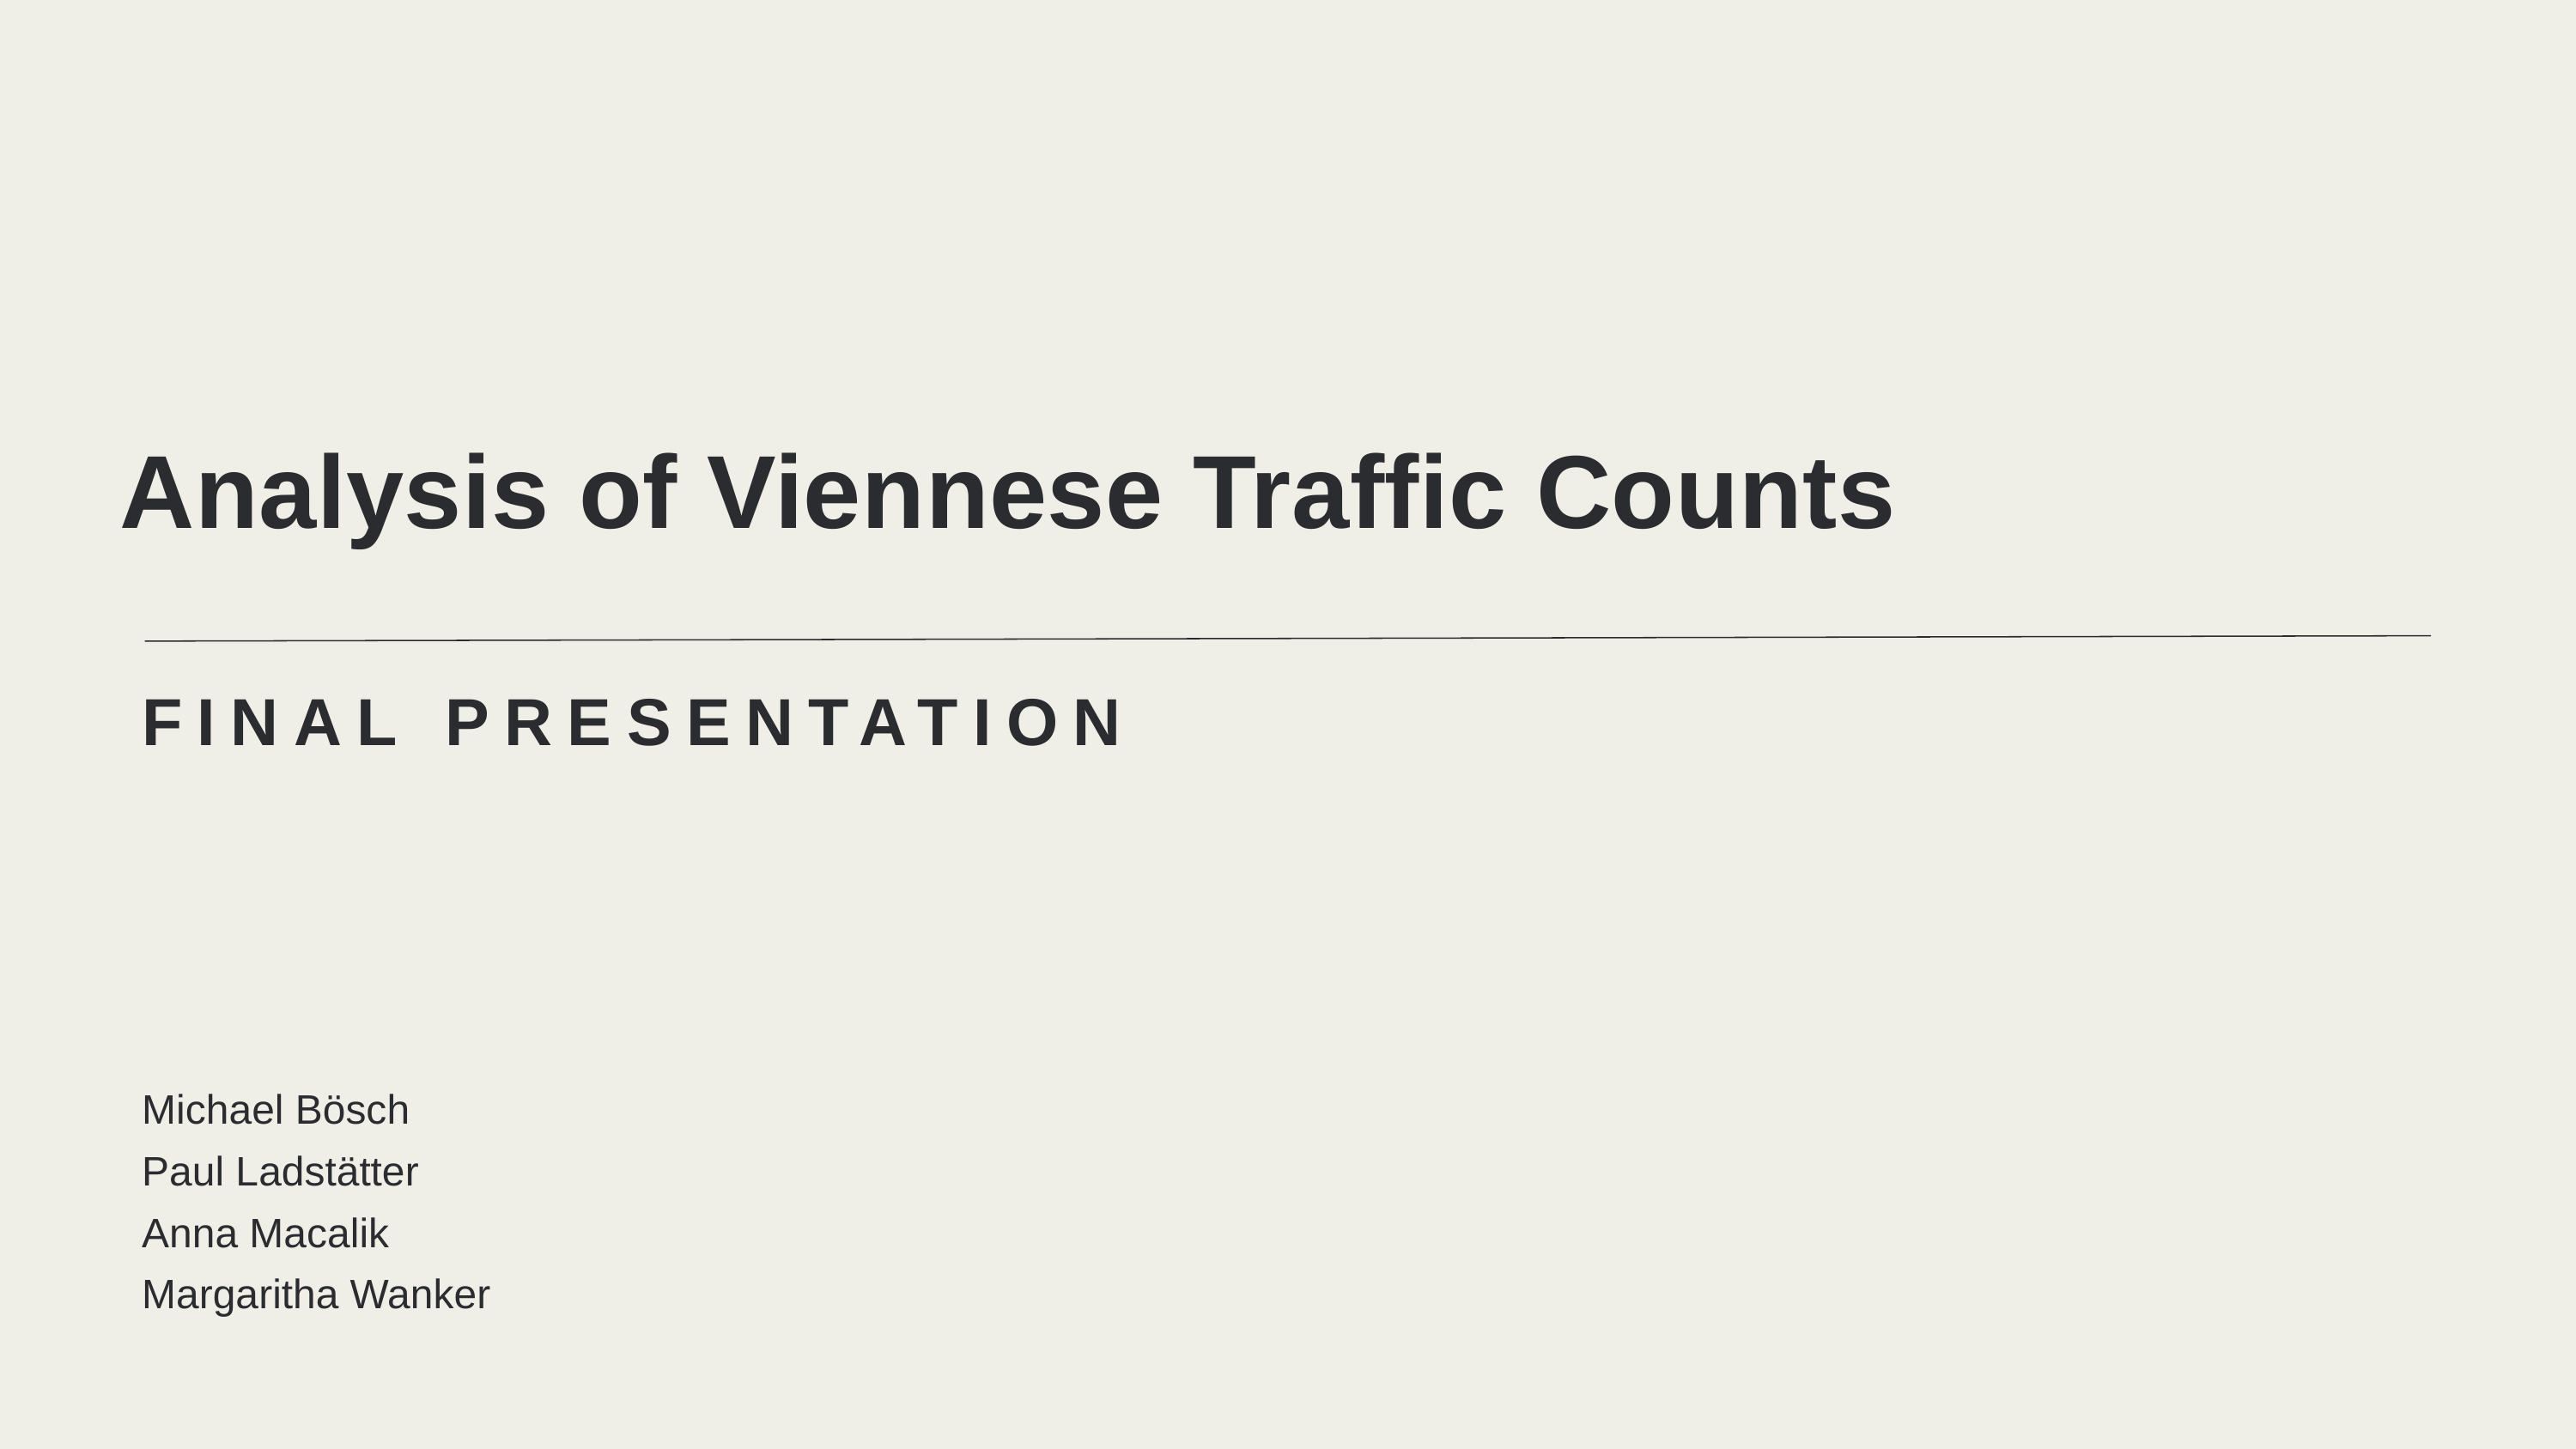

Analysis of Viennese Traffic Counts

FINAL PRESENTATION
Michael Bösch
Paul Ladstätter
Anna Macalik
Margaritha Wanker